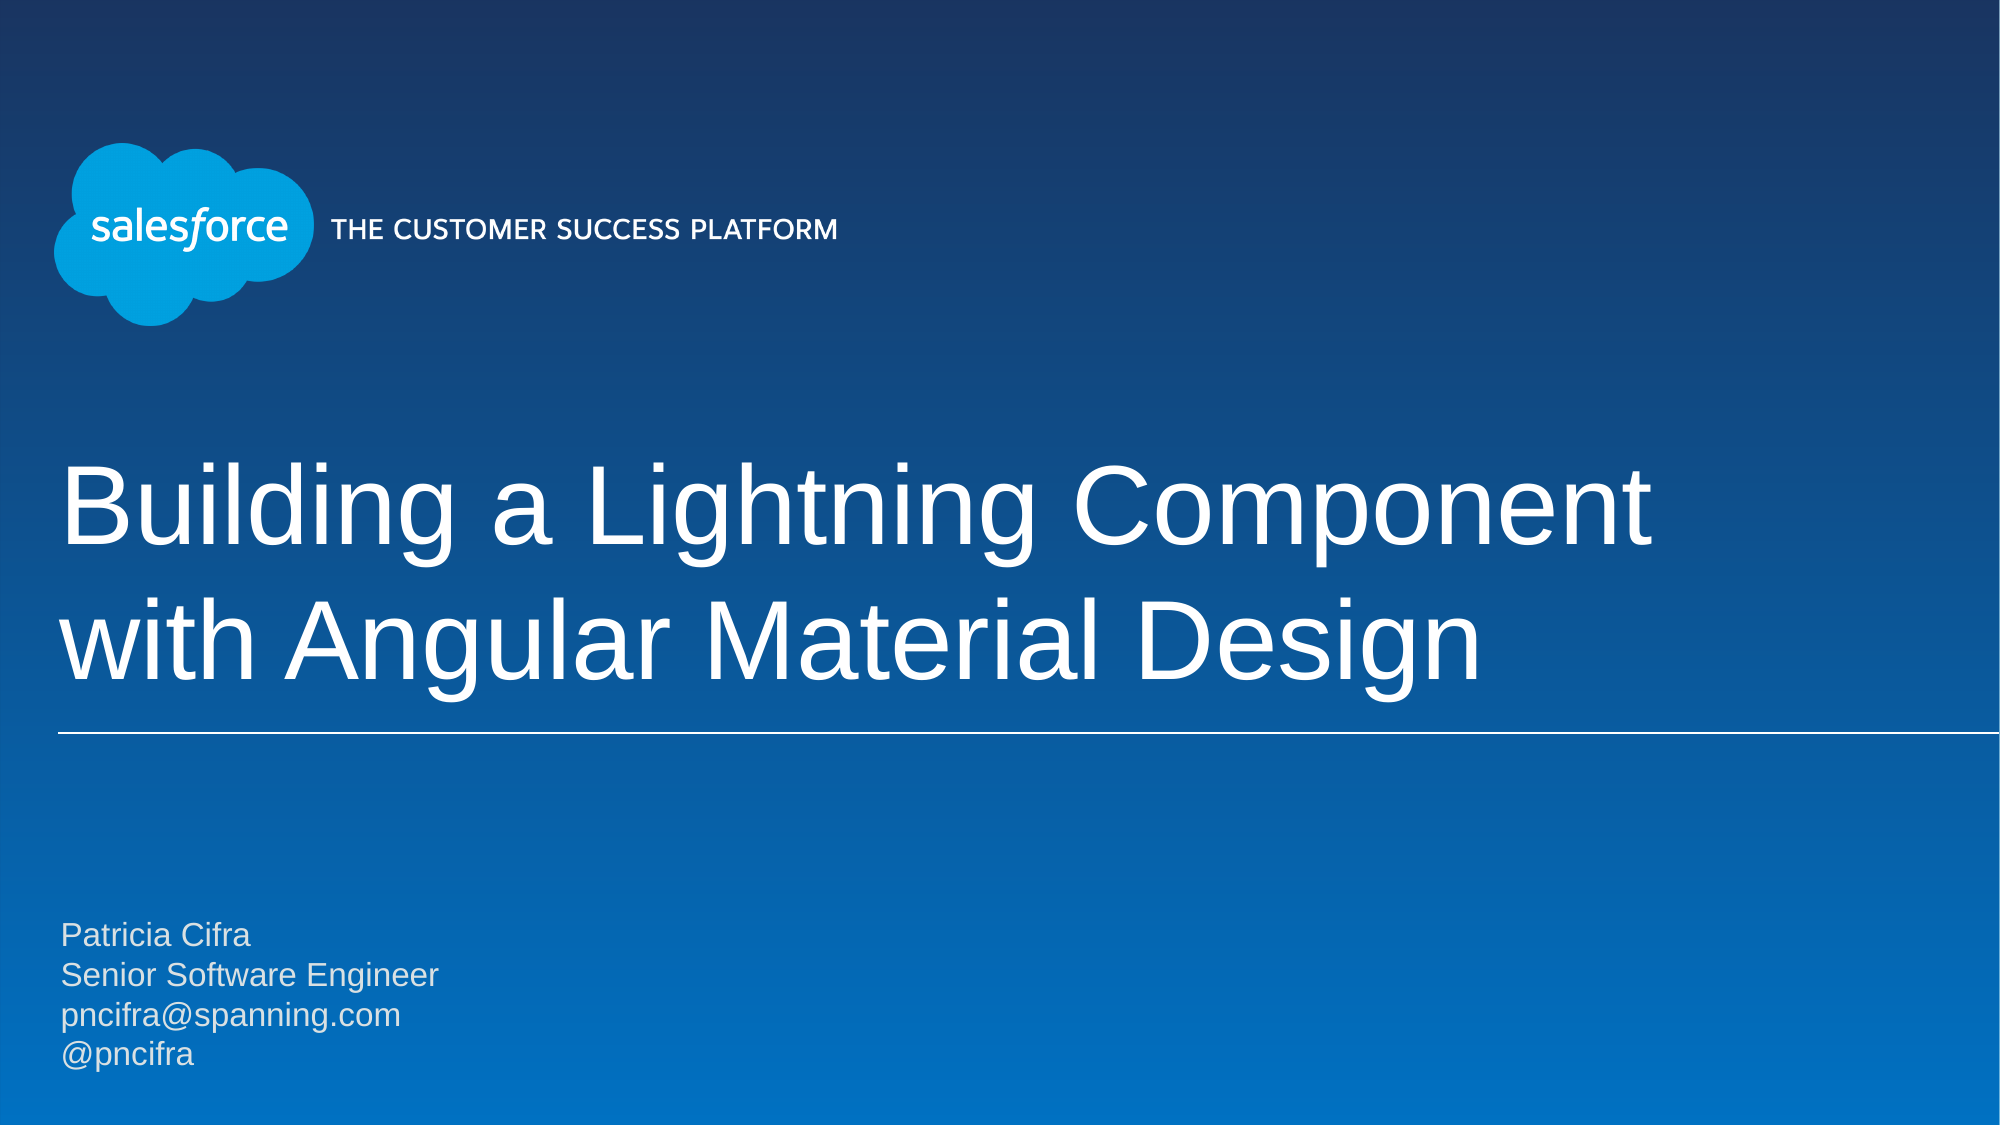

# Building a Lightning Component with Angular Material Design
Patricia Cifra
Senior Software Engineer
pncifra@spanning.com
@pncifra